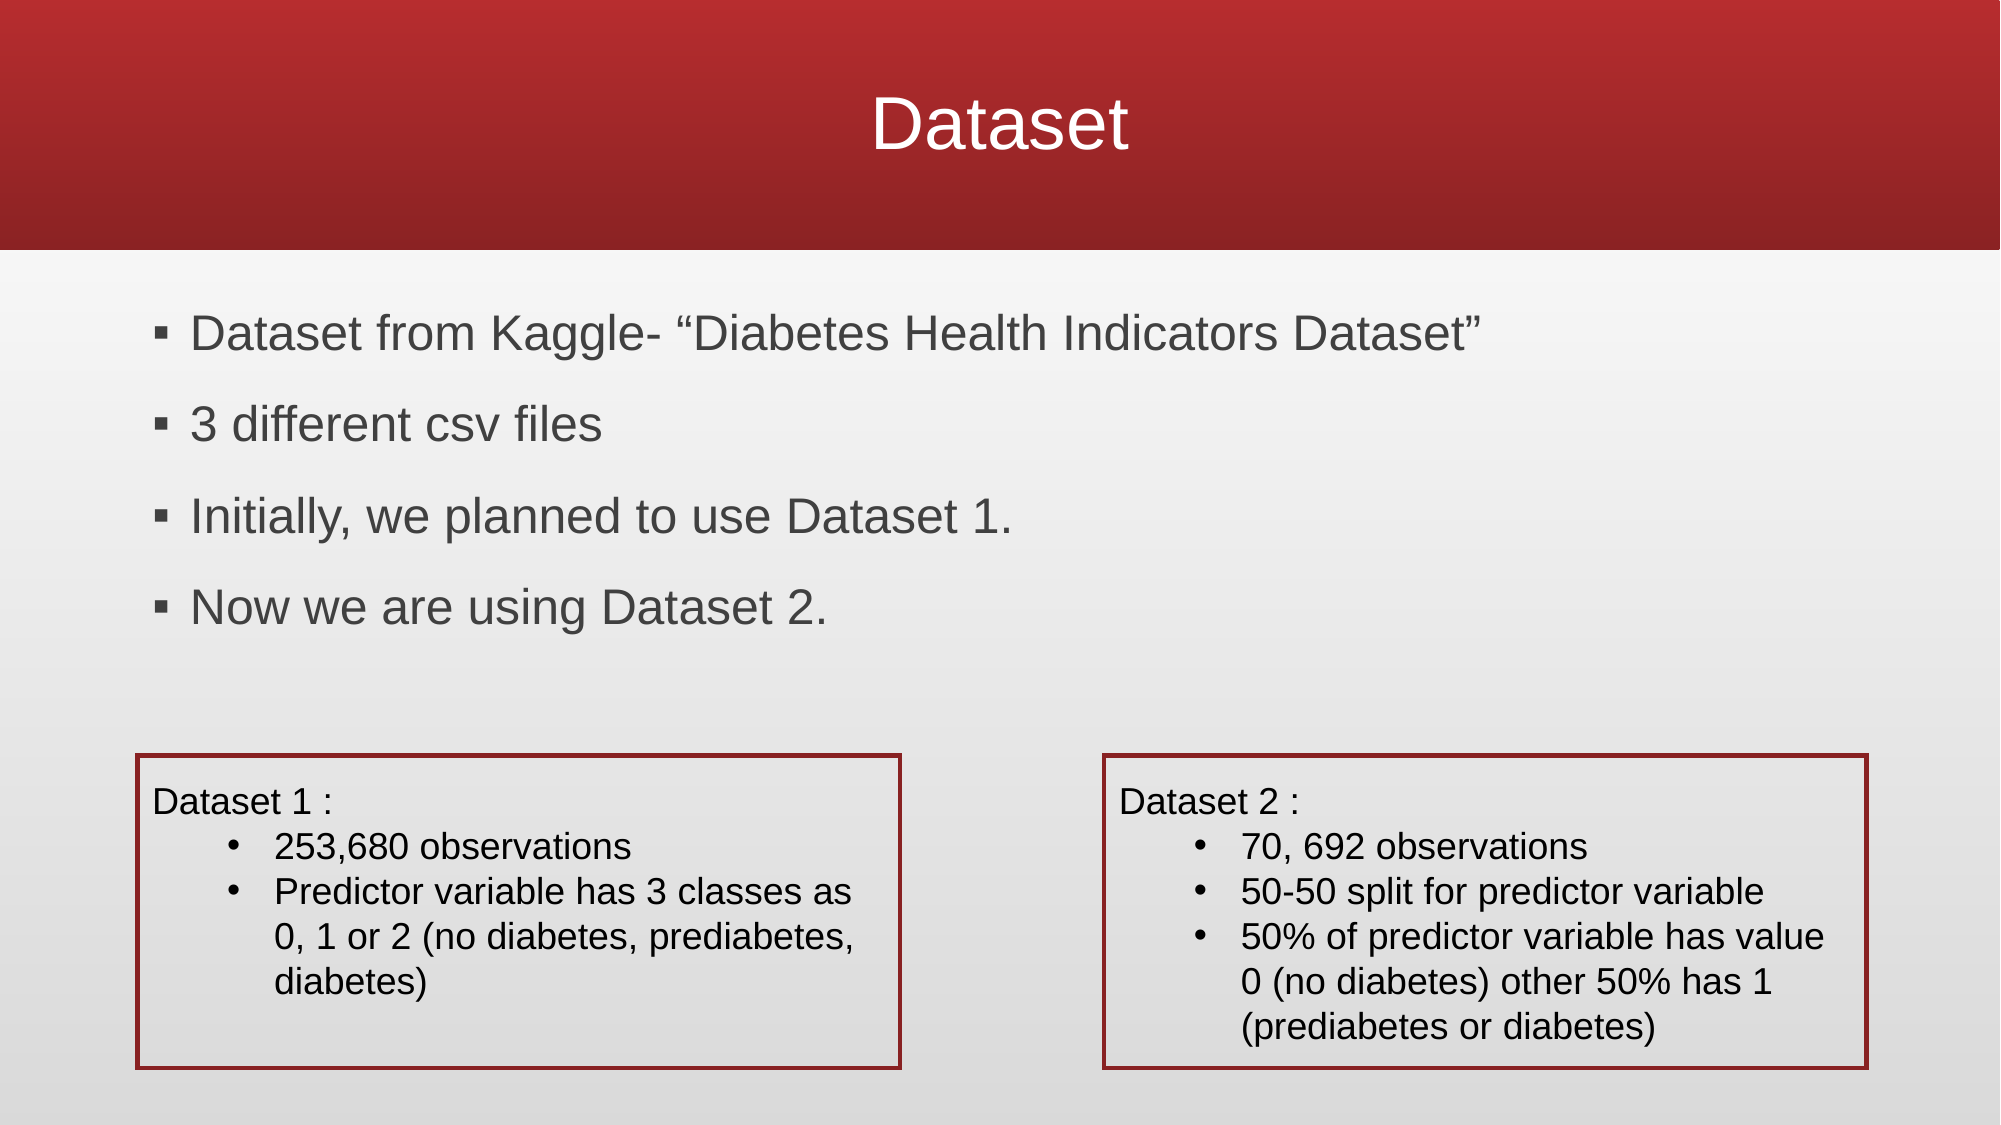

# Dataset
Dataset from Kaggle- “Diabetes Health Indicators Dataset”
3 different csv files
Initially, we planned to use Dataset 1.
Now we are using Dataset 2.

Dataset 1 :
253,680 observations
Predictor variable has 3 classes as 0, 1 or 2 (no diabetes, prediabetes, diabetes)

Dataset 2 :
70, 692 observations
50-50 split for predictor variable
50% of predictor variable has value 0 (no diabetes) other 50% has 1 (prediabetes or diabetes)